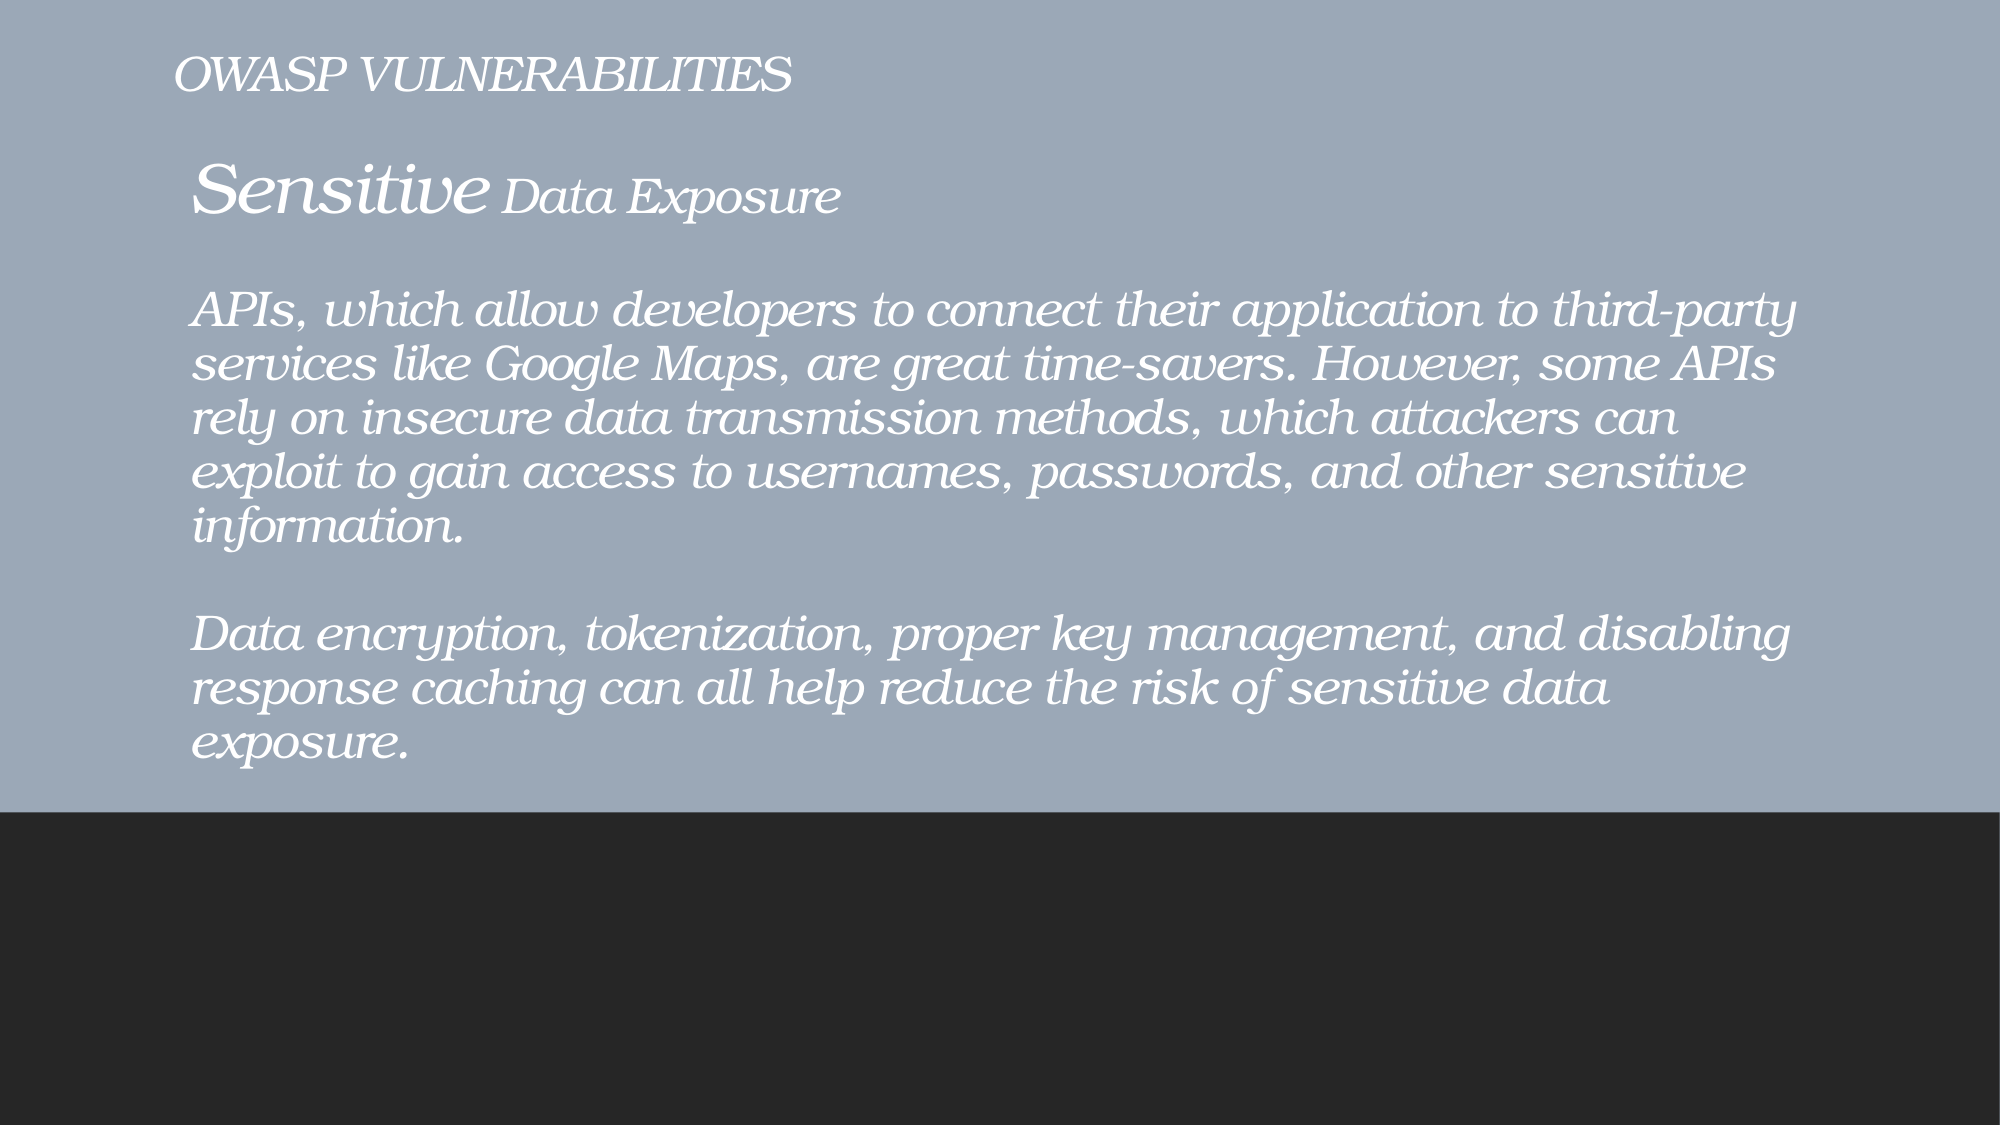

# OWASP VULNERABILITIES
Sensitive Data Exposure

APIs, which allow developers to connect their application to third-party services like Google Maps, are great time-savers. However, some APIs rely on insecure data transmission methods, which attackers can exploit to gain access to usernames, passwords, and other sensitive information.

Data encryption, tokenization, proper key management, and disabling response caching can all help reduce the risk of sensitive data exposure.